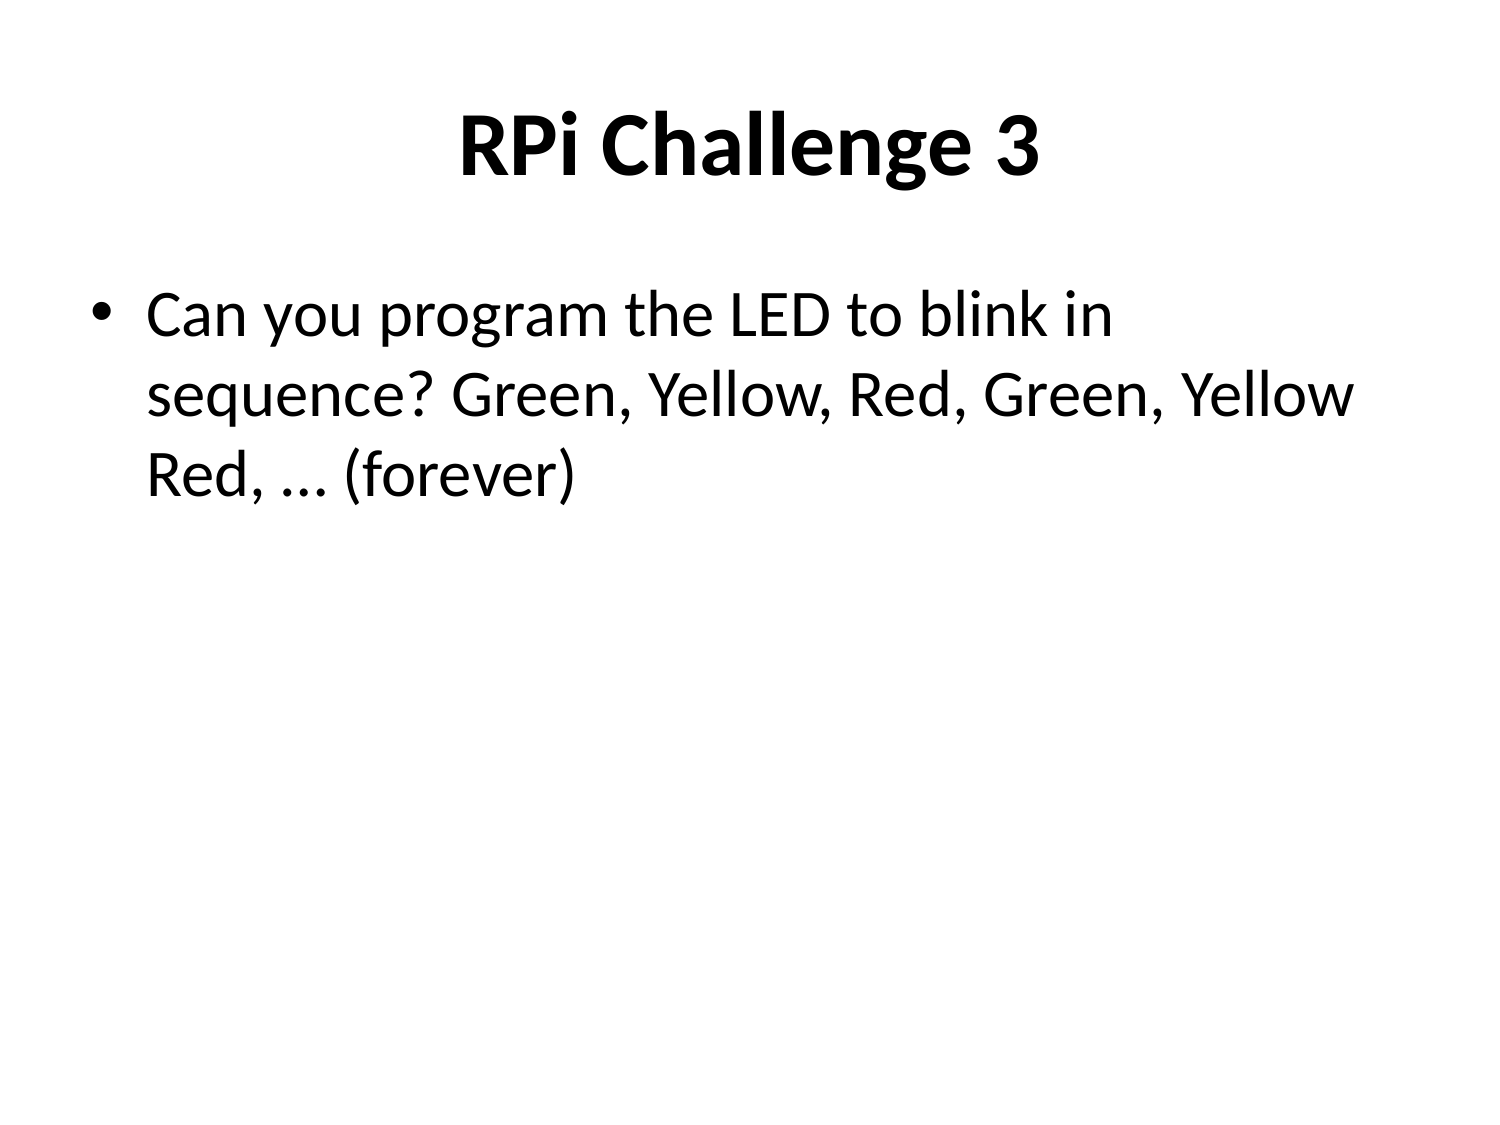

# RPi Challenge 3
Can you program the LED to blink in sequence? Green, Yellow, Red, Green, Yellow Red, … (forever)